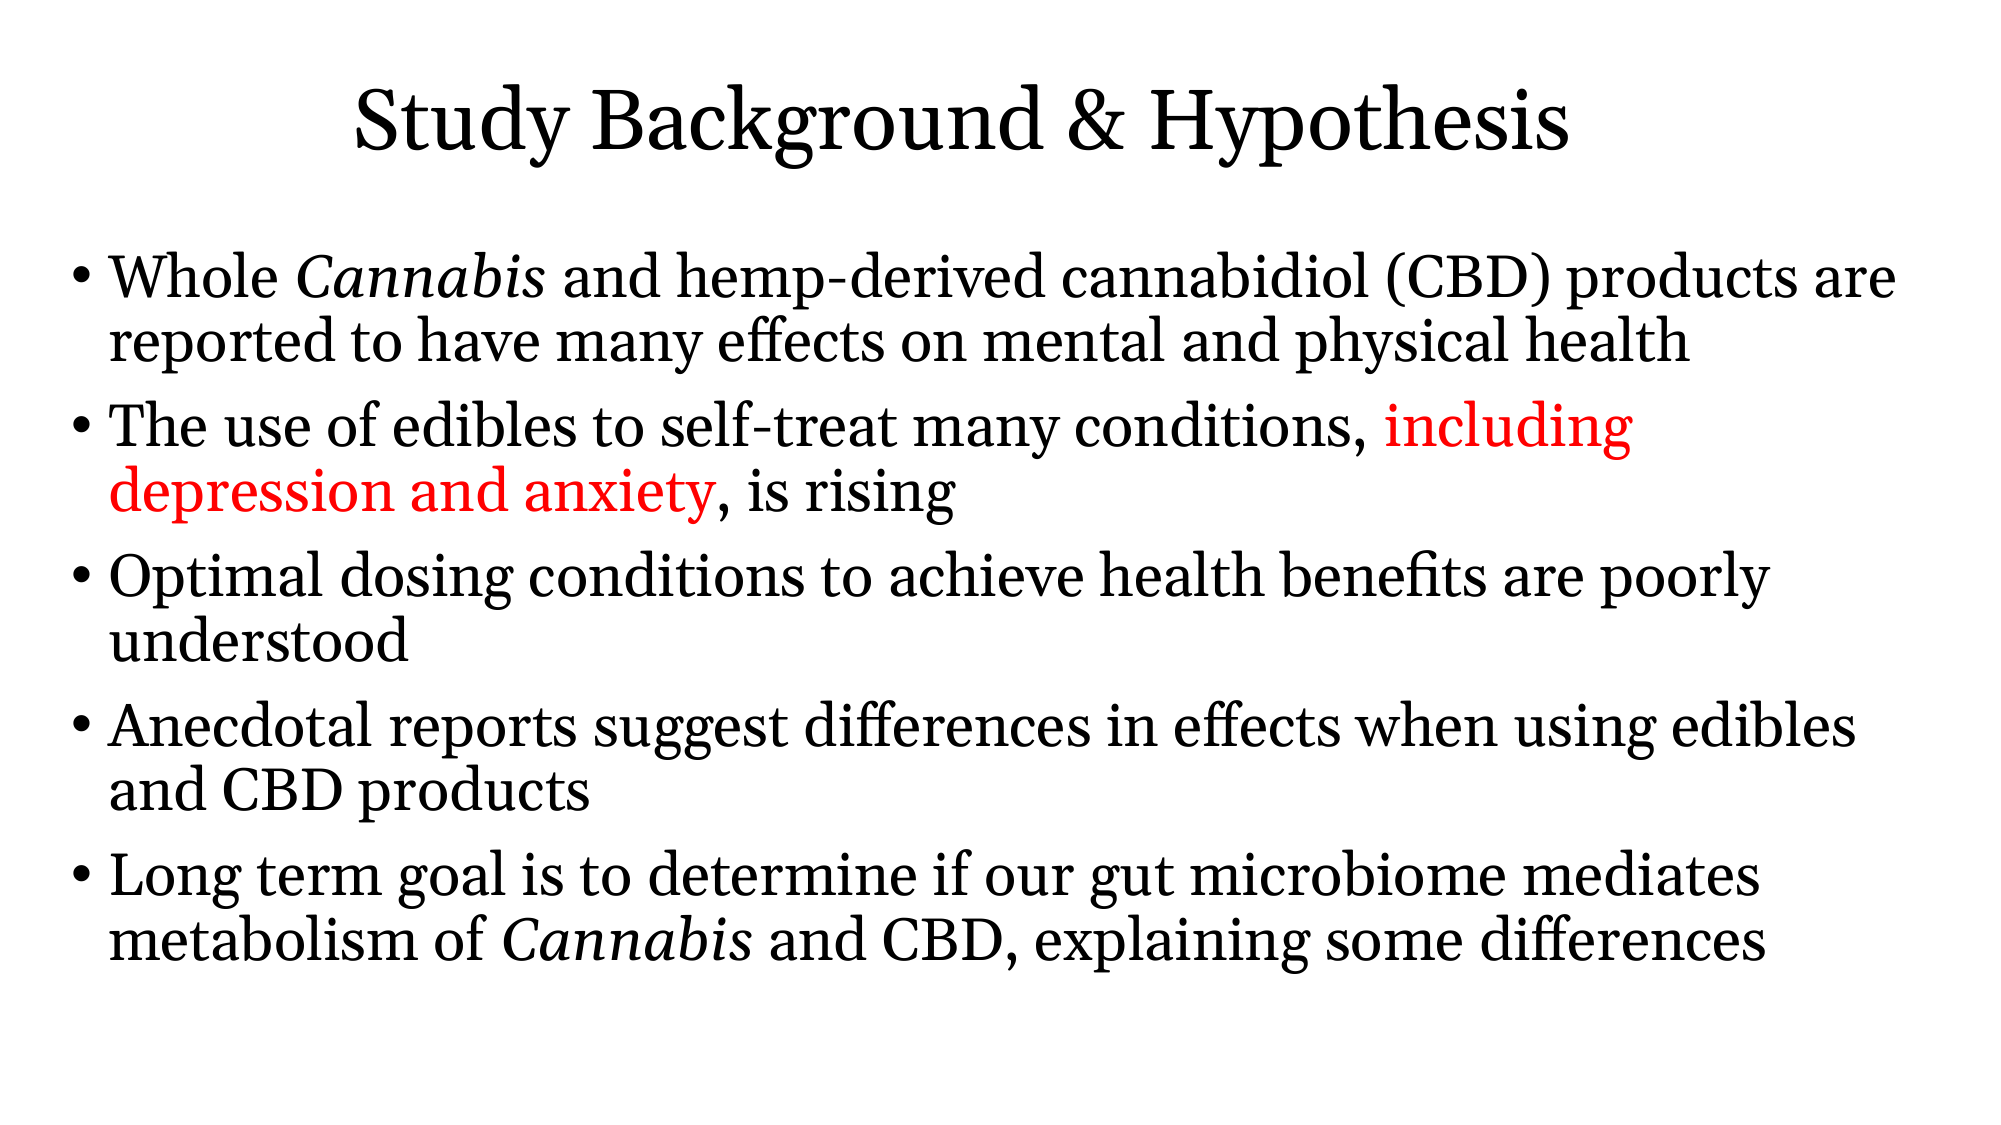

# Study Background & Hypothesis
Whole Cannabis and hemp-derived cannabidiol (CBD) products are reported to have many effects on mental and physical health
The use of edibles to self-treat many conditions, including depression and anxiety, is rising
Optimal dosing conditions to achieve health benefits are poorly understood
Anecdotal reports suggest differences in effects when using edibles and CBD products
Long term goal is to determine if our gut microbiome mediates metabolism of Cannabis and CBD, explaining some differences

2